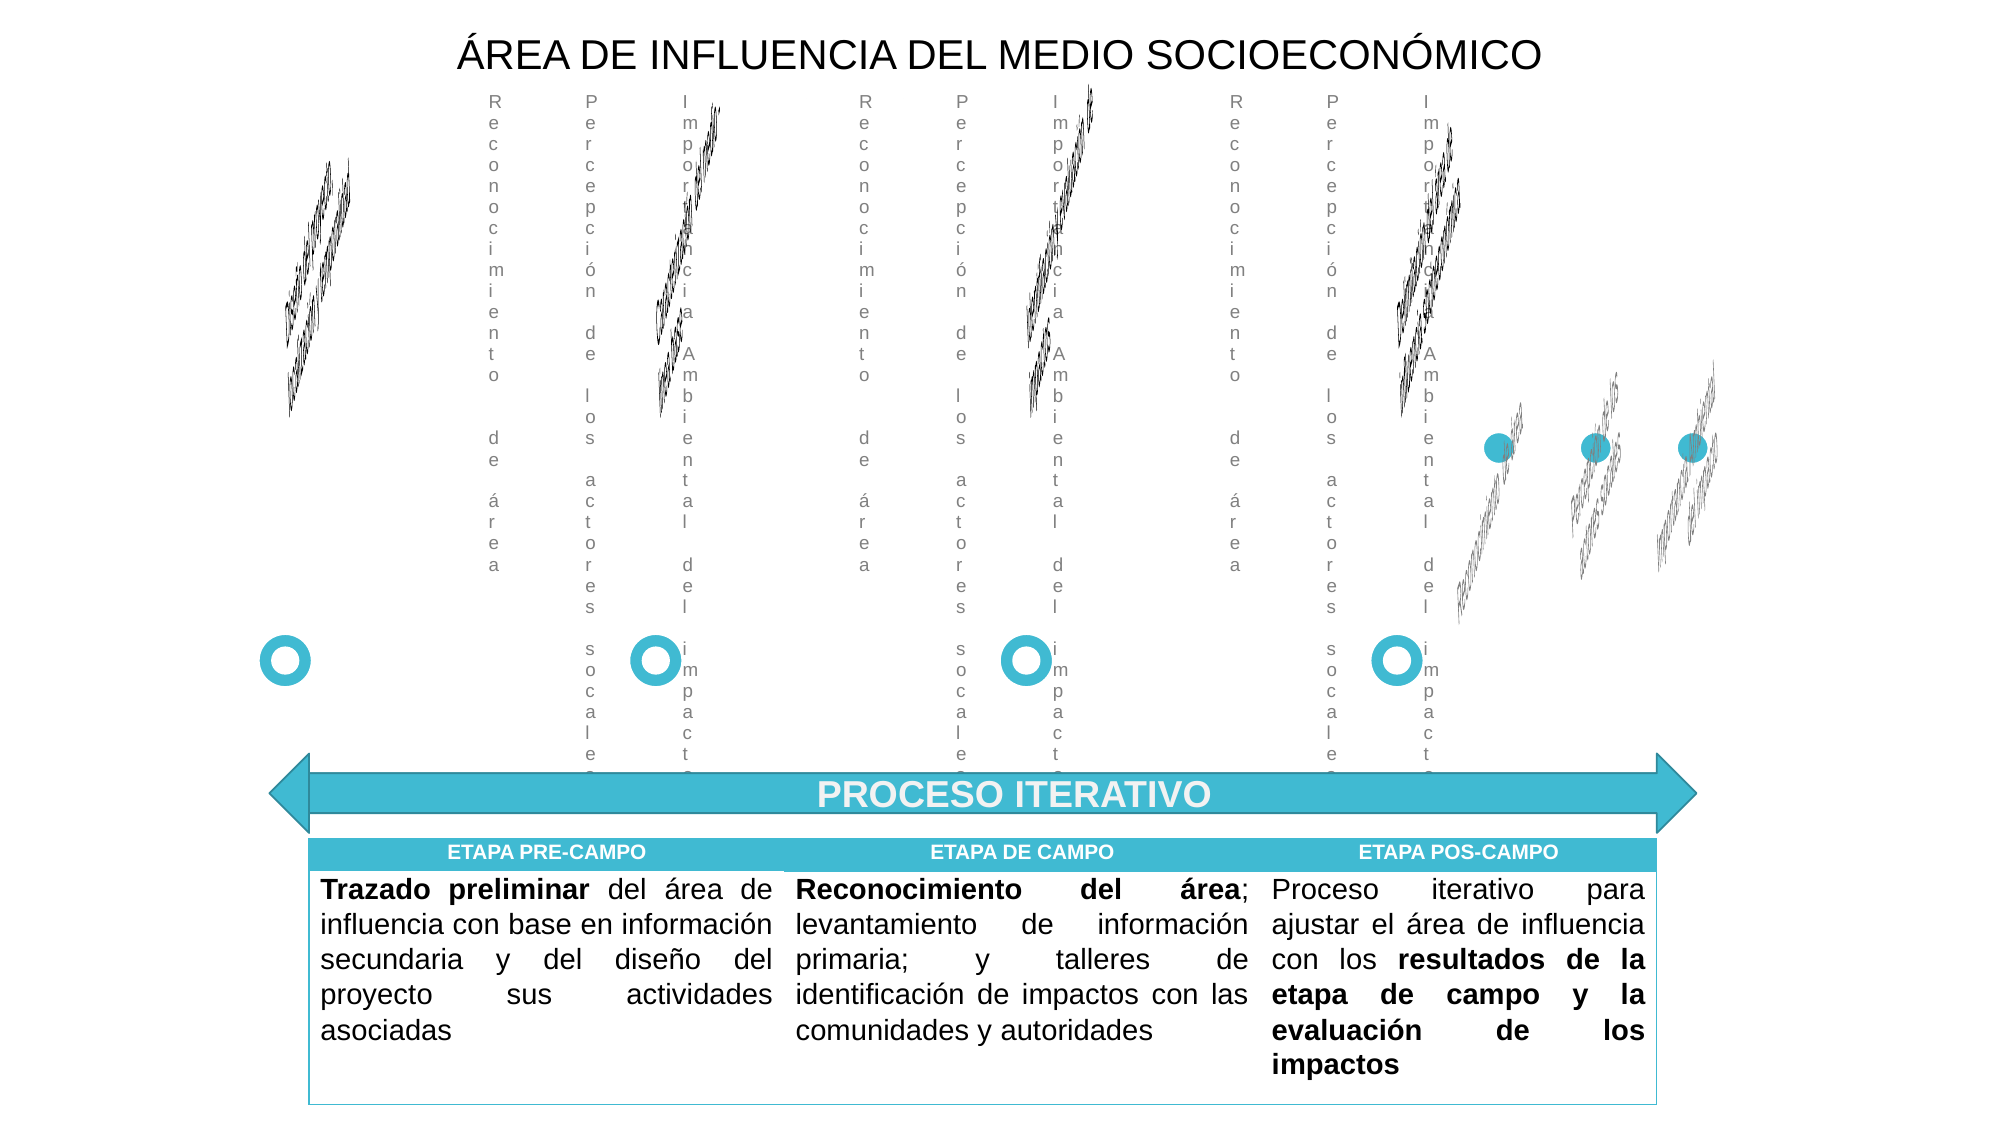

ÁREA DE INFLUENCIA DEL MEDIO SOCIOECONÓMICO
Reconocimiento  de área
Percepción de los actores socales
Importancia Ambiental del impacto

PROCESO ITERATIVO
| ETAPA PRE-CAMPO | ETAPA DE CAMPO | ETAPA POS-CAMPO |
| --- | --- | --- |
| Trazado preliminar del área de influencia con base en información secundaria y del diseño del proyecto sus actividades asociadas | Reconocimiento del área; levantamiento de información primaria; y talleres de identificación de impactos con las comunidades y autoridades | Proceso iterativo para ajustar el área de influencia con los resultados de la etapa de campo y la evaluación de los impactos |